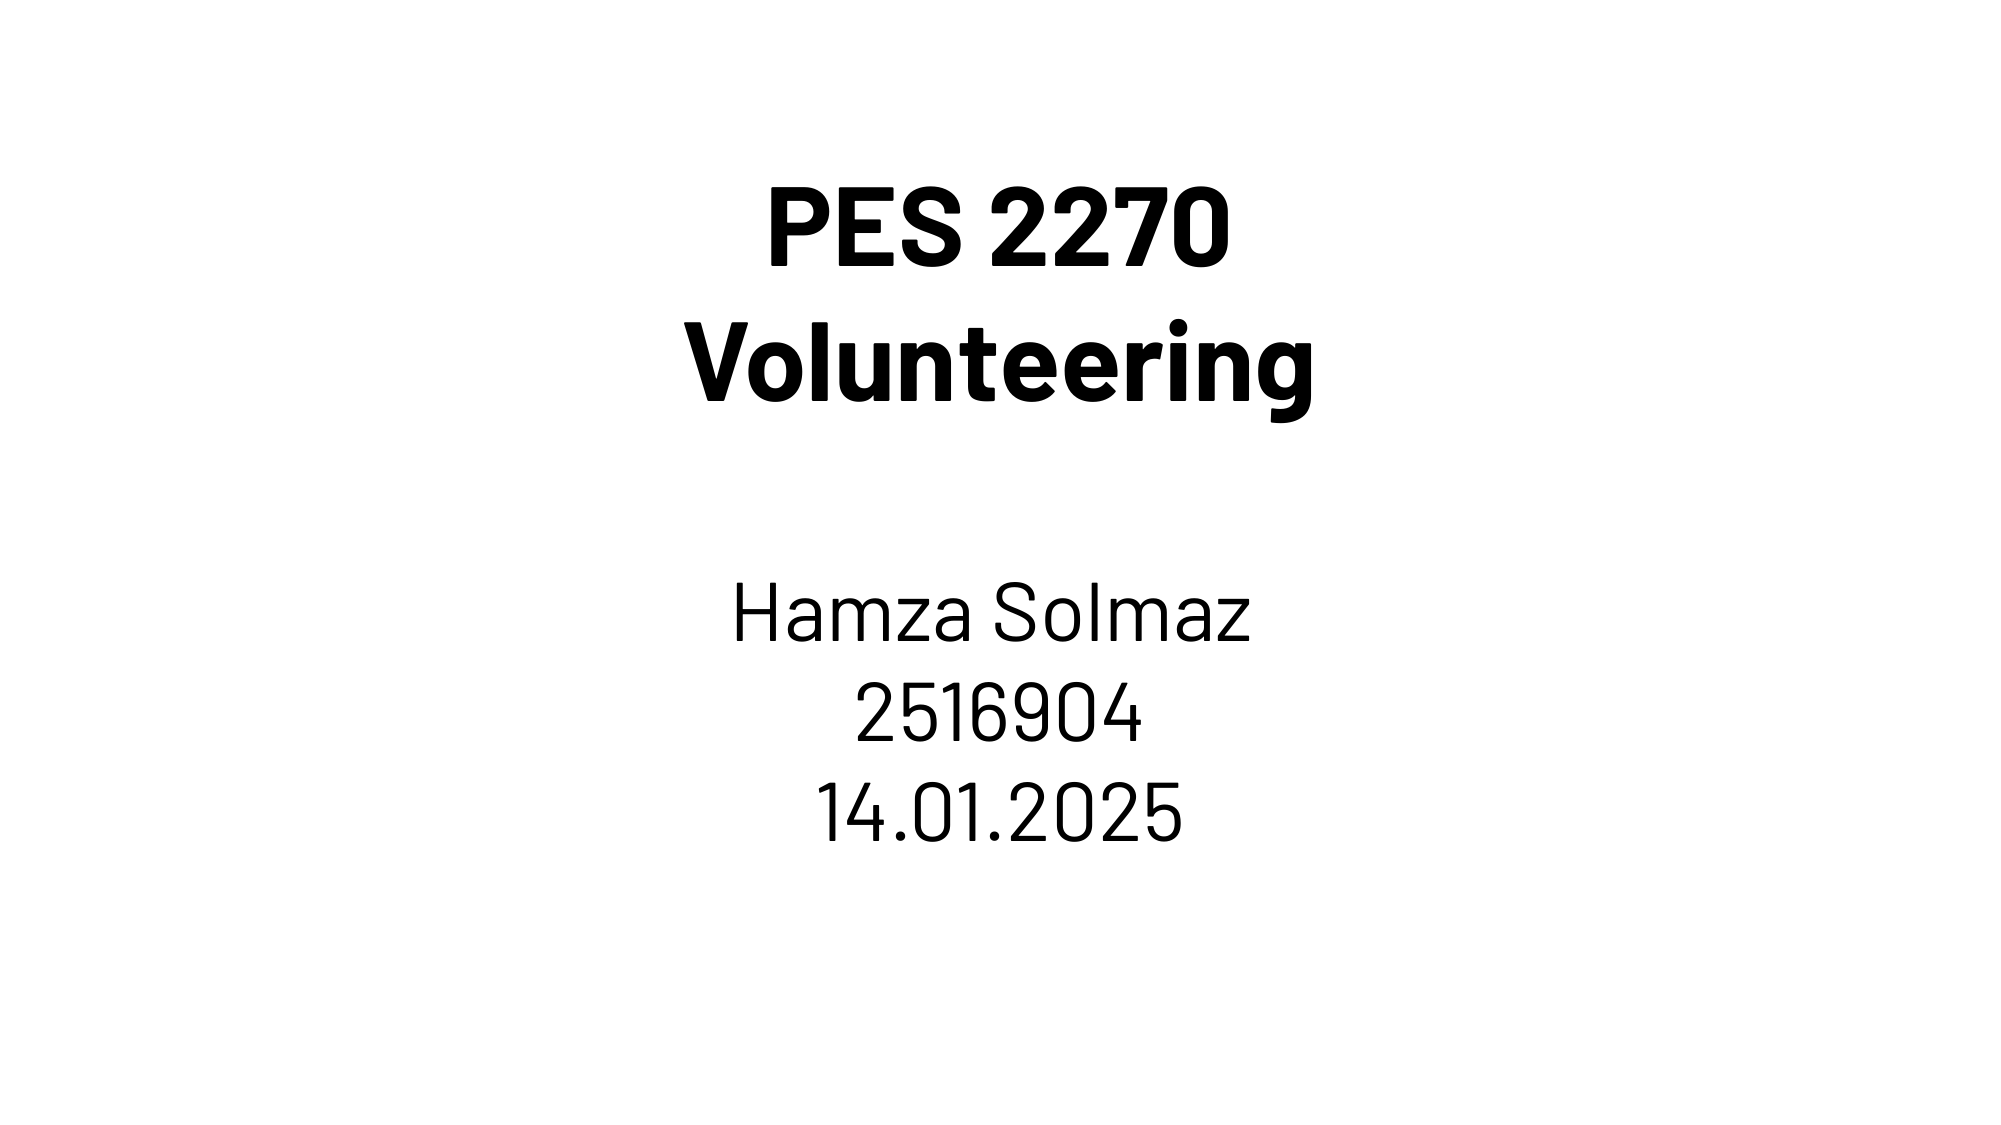

PES 2270
Volunteering

Hamza Solmaz
2516904
14.01.2025